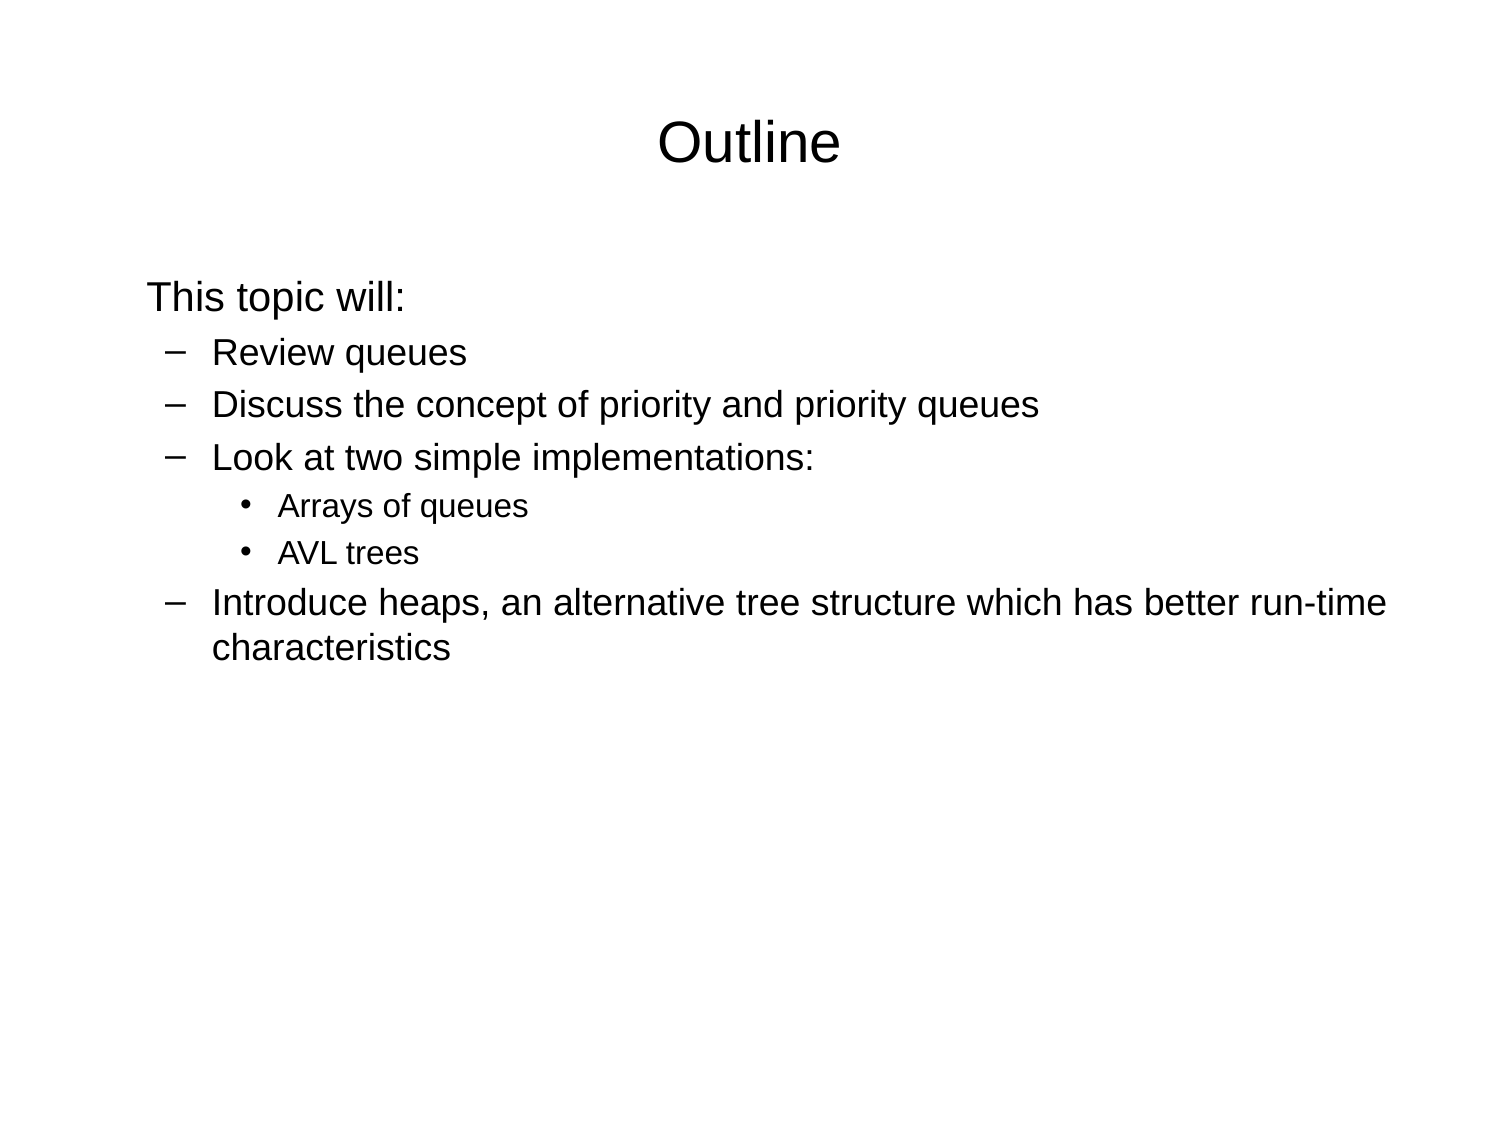

# Outline
	This topic will:
Review queues
Discuss the concept of priority and priority queues
Look at two simple implementations:
Arrays of queues
AVL trees
Introduce heaps, an alternative tree structure which has better run-time characteristics